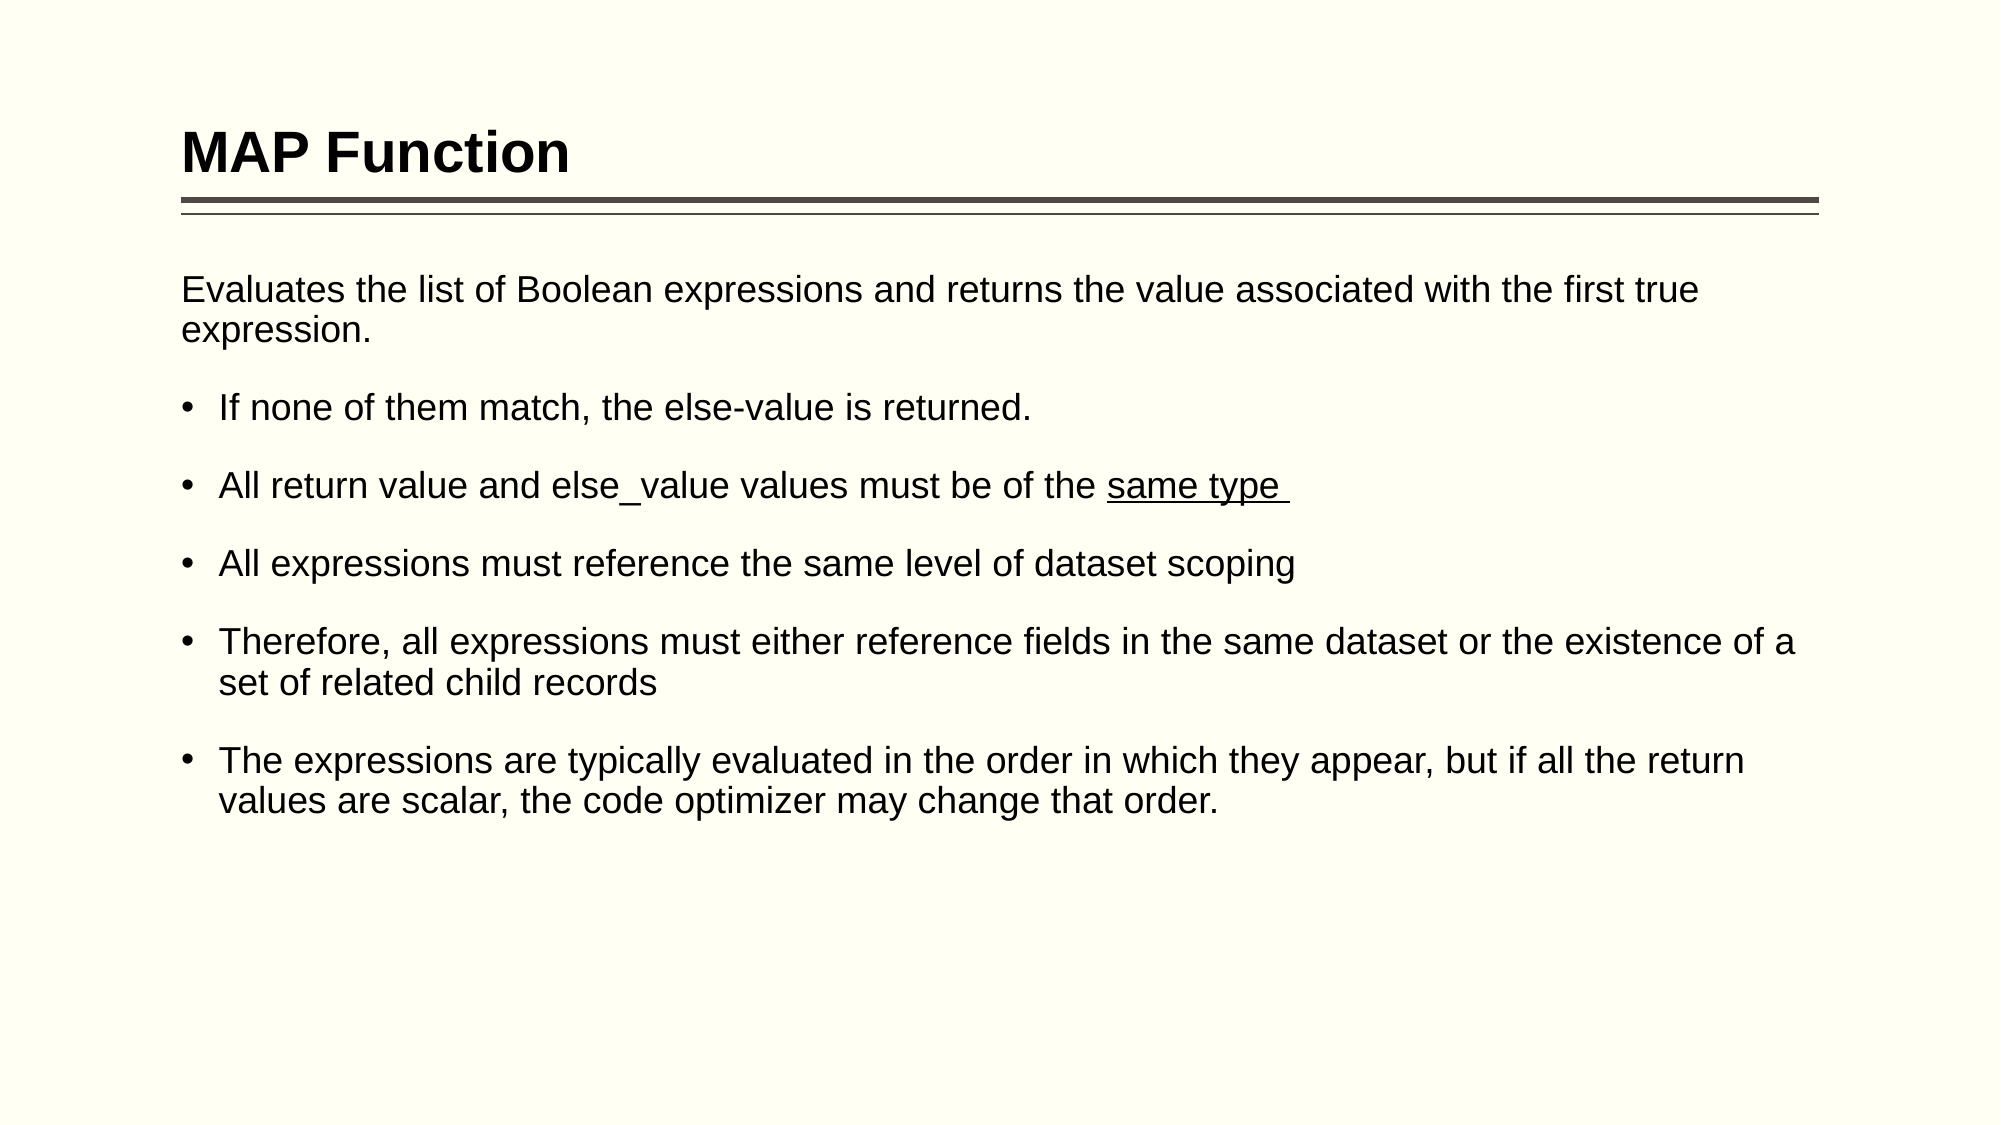

# MAP Function
Evaluates the list of Boolean expressions and returns the value associated with the first true expression.
If none of them match, the else-value is returned.
All return value and else_value values must be of the same type
All expressions must reference the same level of dataset scoping
Therefore, all expressions must either reference fields in the same dataset or the existence of a set of related child records
The expressions are typically evaluated in the order in which they appear, but if all the return values are scalar, the code optimizer may change that order.